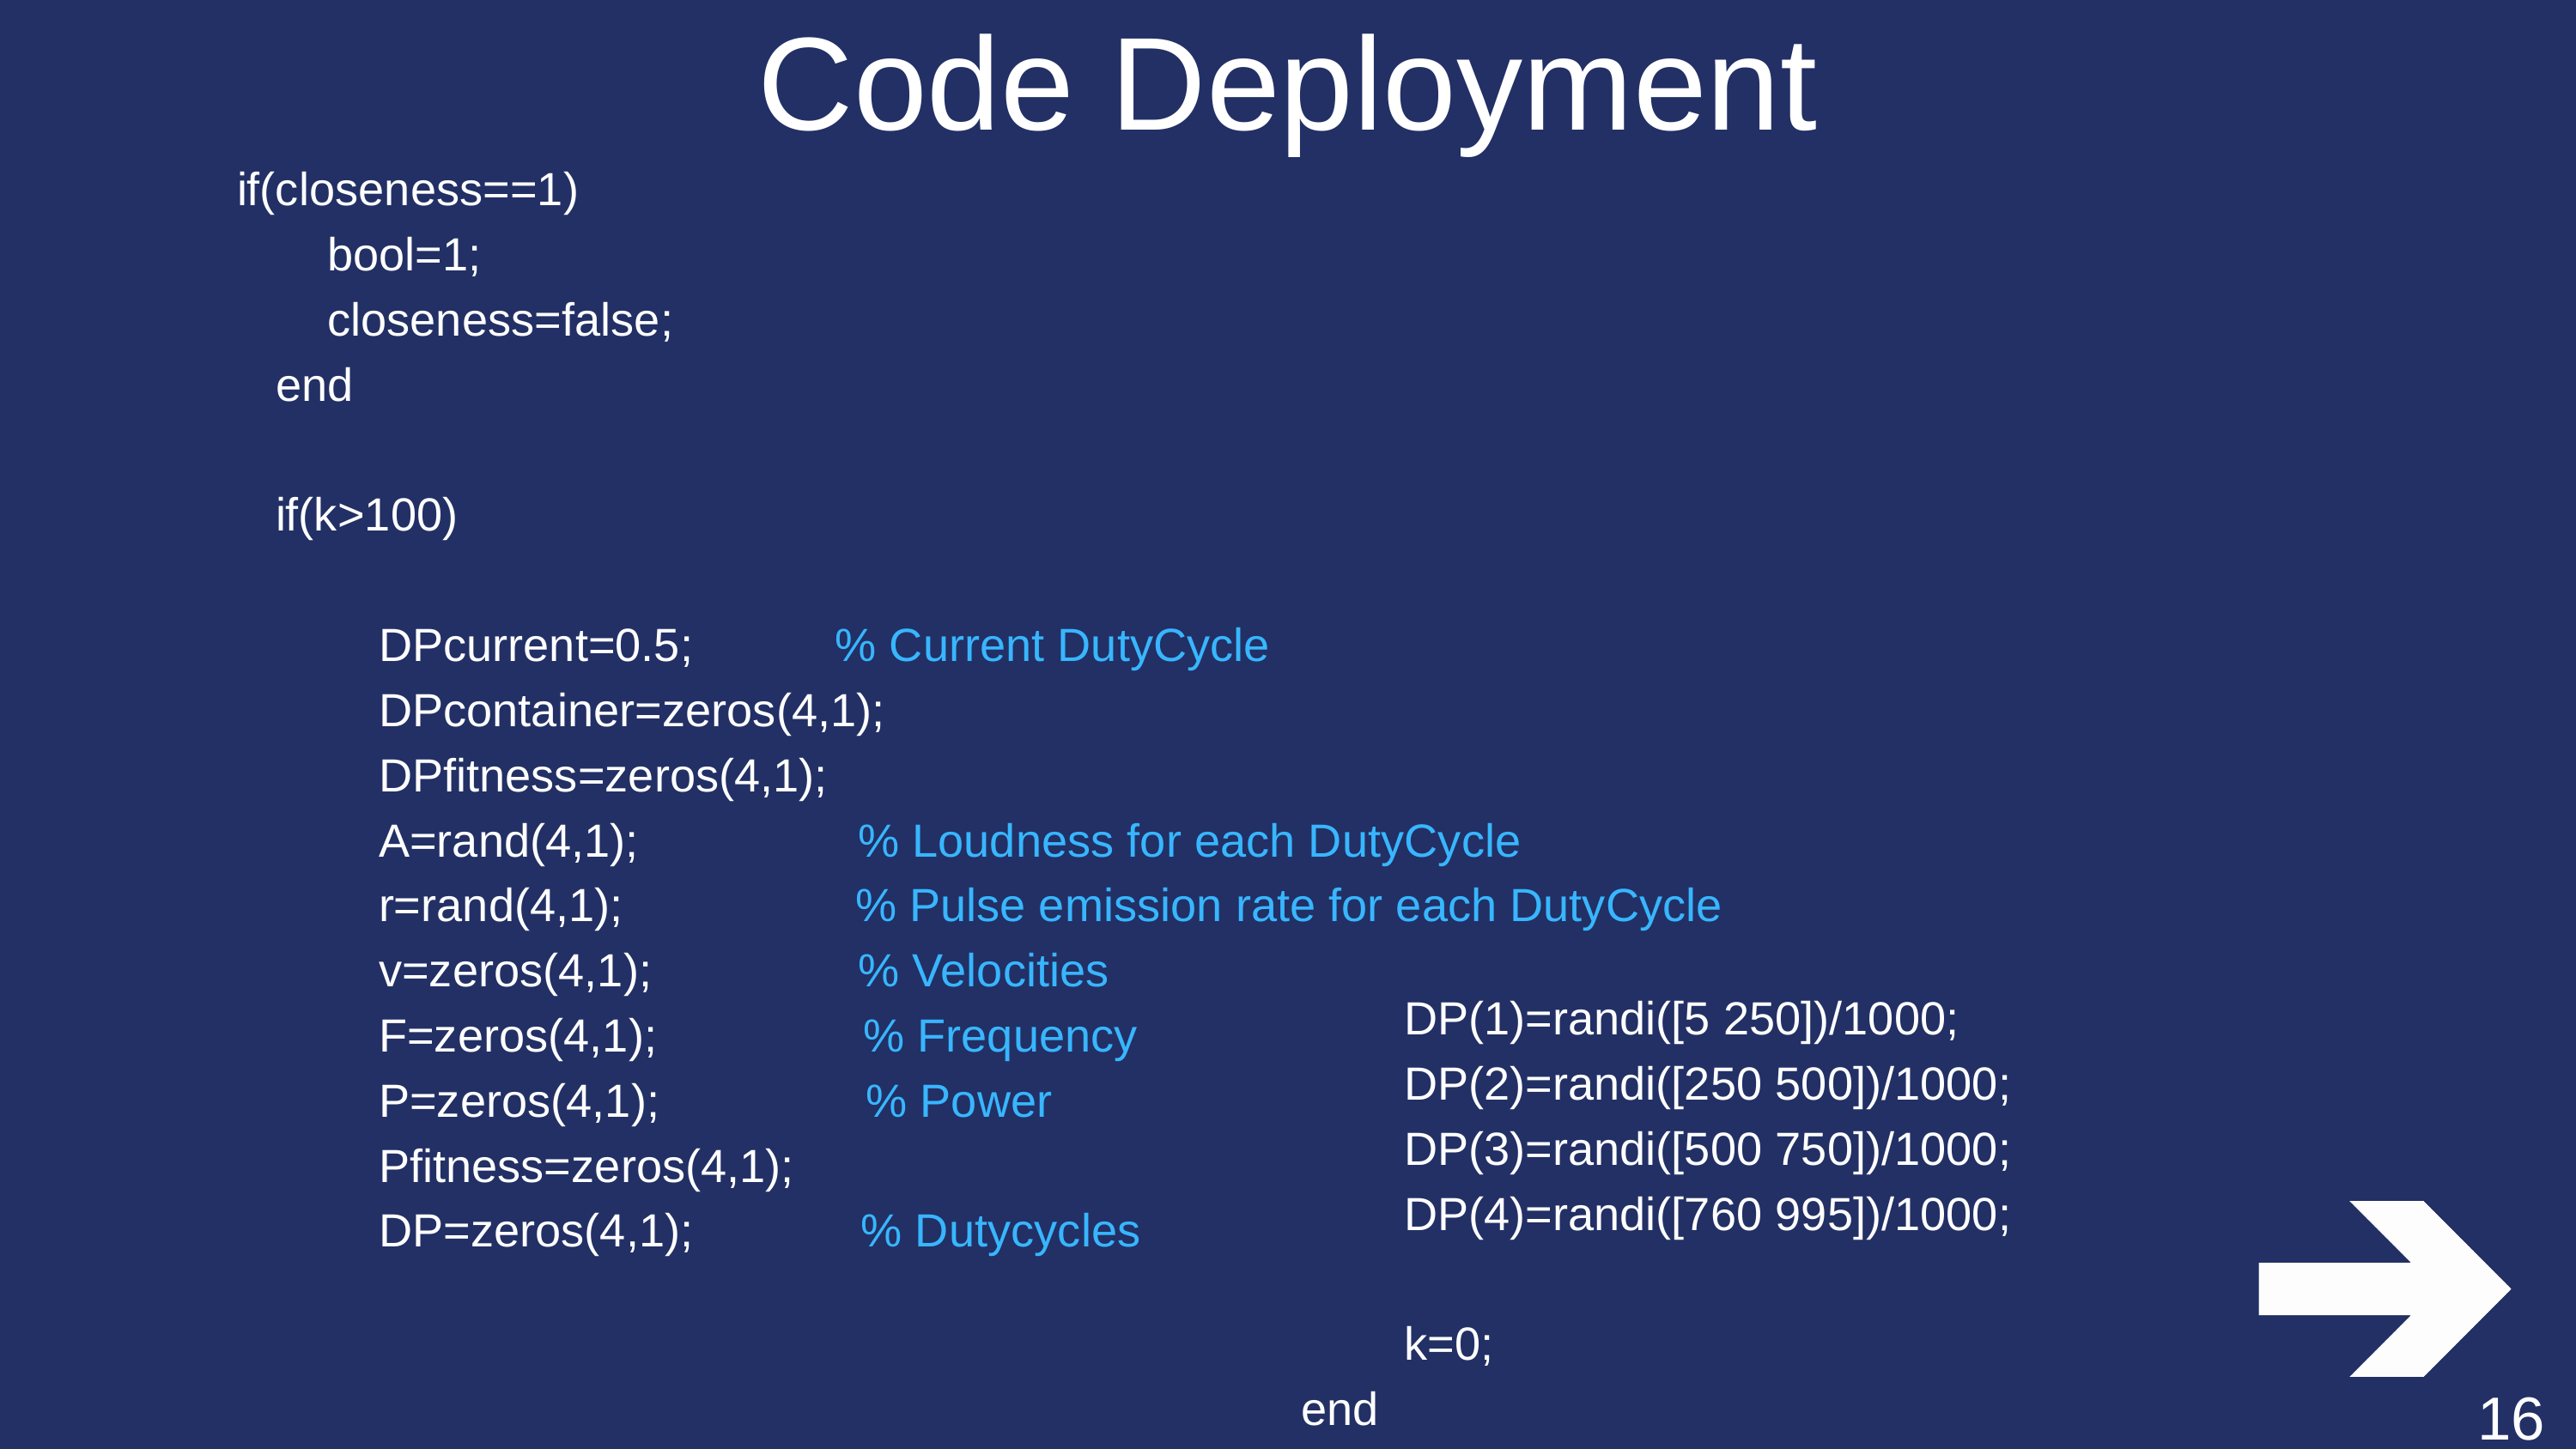

Code Deployment
 if(closeness==1)
        bool=1;
        closeness=false;
    end

    if(k>100)

            DPcurrent=0.5;           % Current DutyCycle
            DPcontainer=zeros(4,1);
            DPfitness=zeros(4,1);
            A=rand(4,1);                 % Loudness for each DutyCycle
            r=rand(4,1);                  % Pulse emission rate for each DutyCycle
            v=zeros(4,1);                % Velocities
            F=zeros(4,1);                % Frequency
            P=zeros(4,1);                % Power
            Pfitness=zeros(4,1);
            DP=zeros(4,1);             % Dutycycles

            DP(1)=randi([5 250])/1000;
            DP(2)=randi([250 500])/1000;
            DP(3)=randi([500 750])/1000;
            DP(4)=randi([760 995])/1000;

            k=0;
    end

16